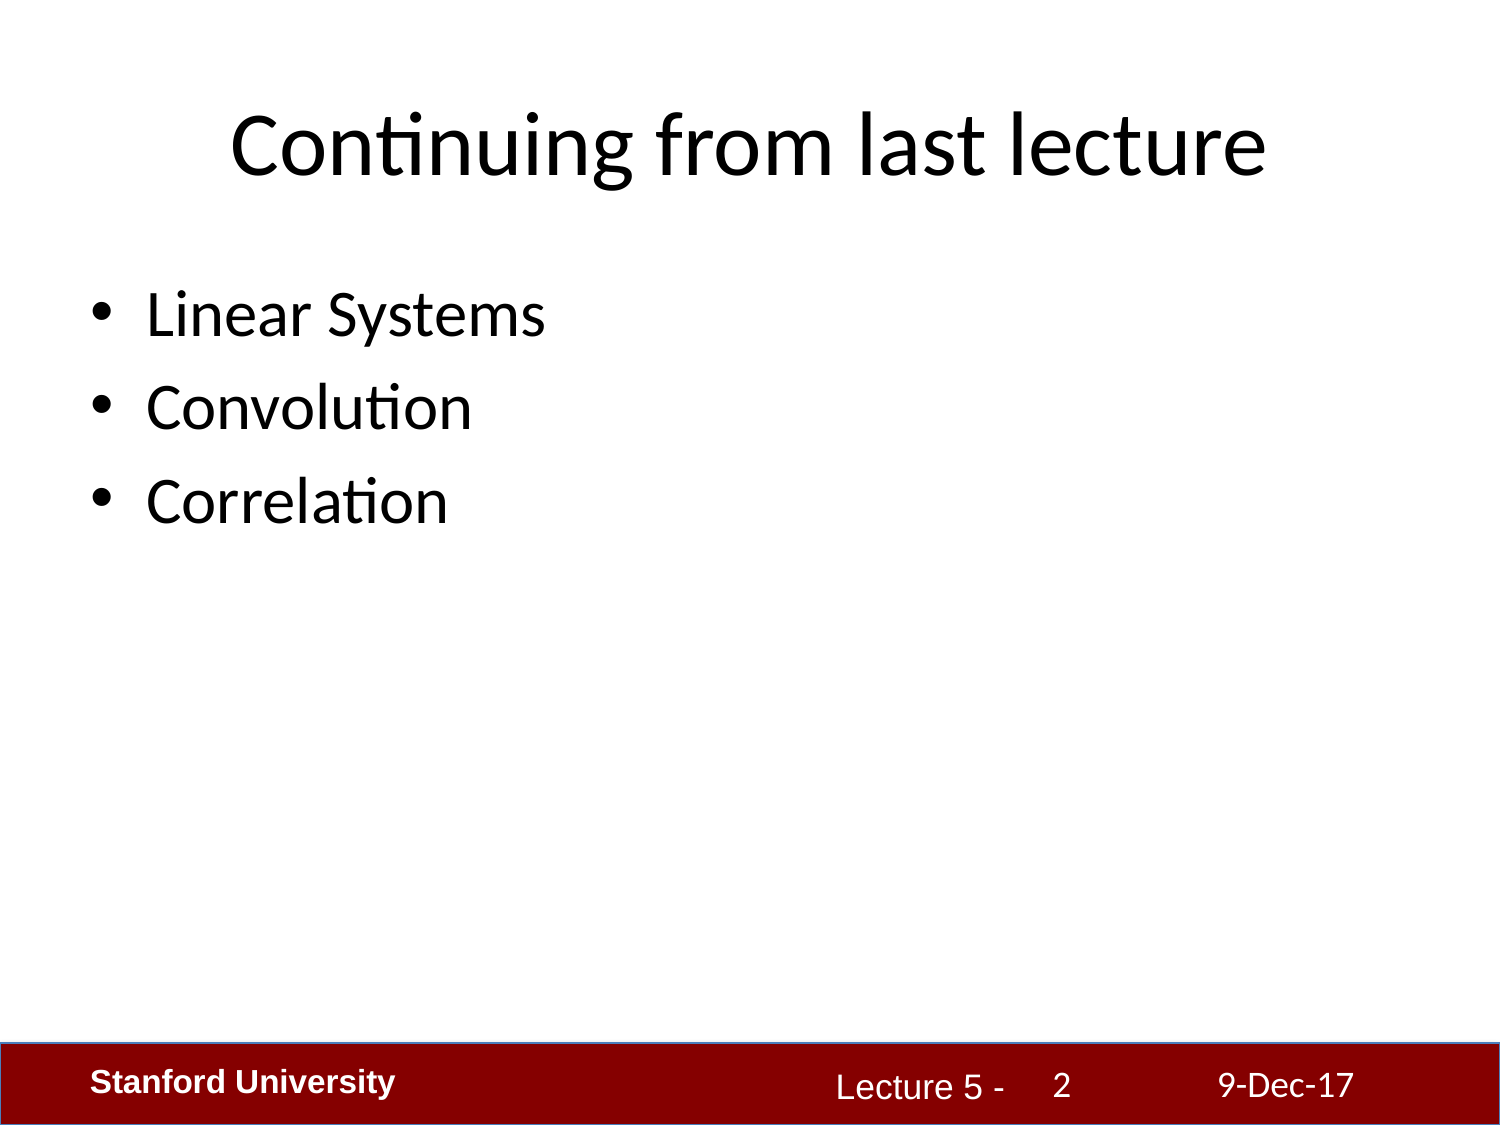

# Continuing from last lecture
Linear Systems
Convolution
Correlation
2
9-Dec-17